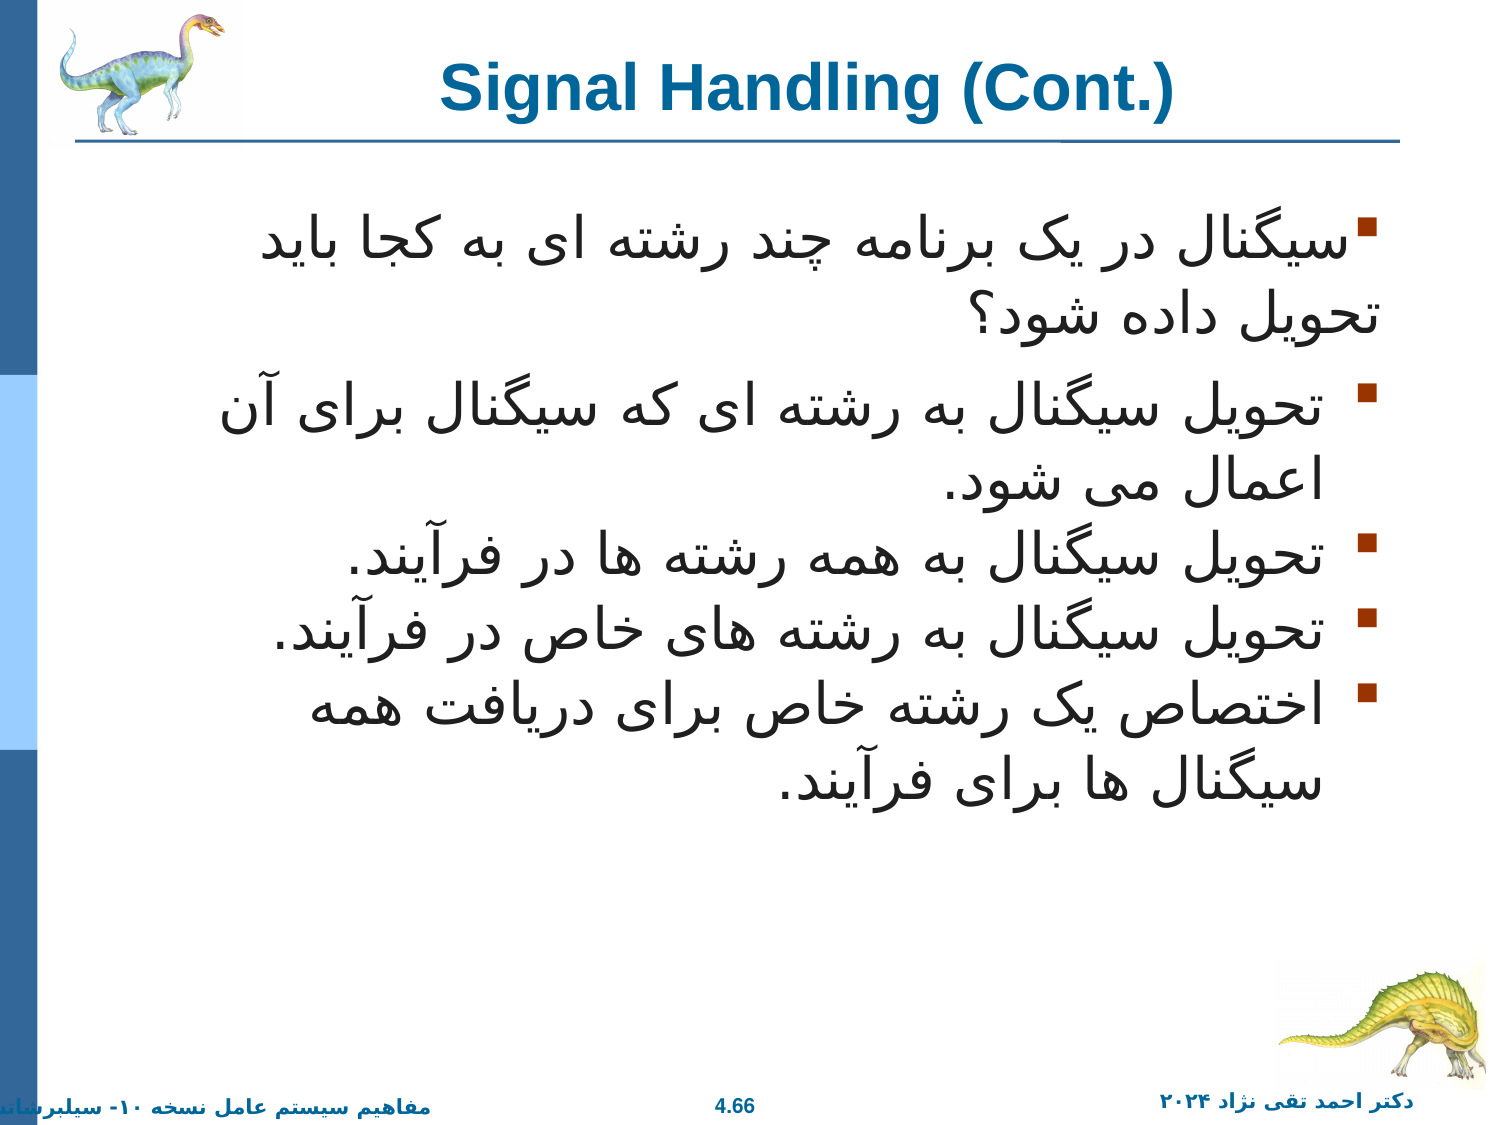

# Signal Handling (Cont.)
سیگنال در یک برنامه چند رشته ای به کجا باید تحویل داده شود؟
تحویل سیگنال به رشته ای که سیگنال برای آن اعمال می شود.
تحویل سیگنال به همه رشته ها در فرآیند.
تحویل سیگنال به رشته های خاص در فرآیند.
اختصاص یک رشته خاص برای دریافت همه سیگنال ها برای فرآیند.